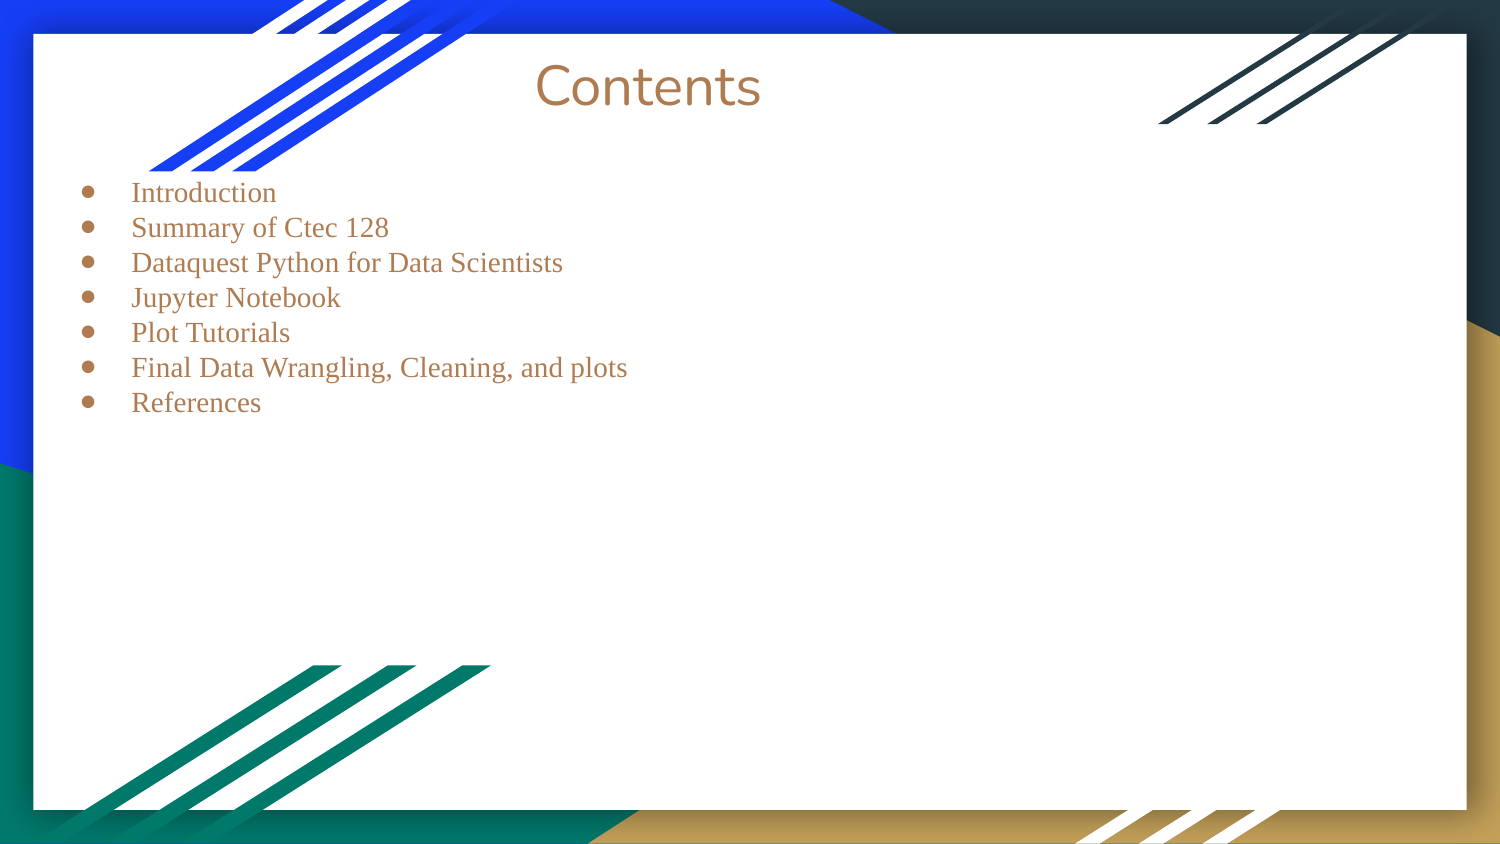

# Contents
Introduction
Summary of Ctec 128
Dataquest Python for Data Scientists
Jupyter Notebook
Plot Tutorials
Final Data Wrangling, Cleaning, and plots
References